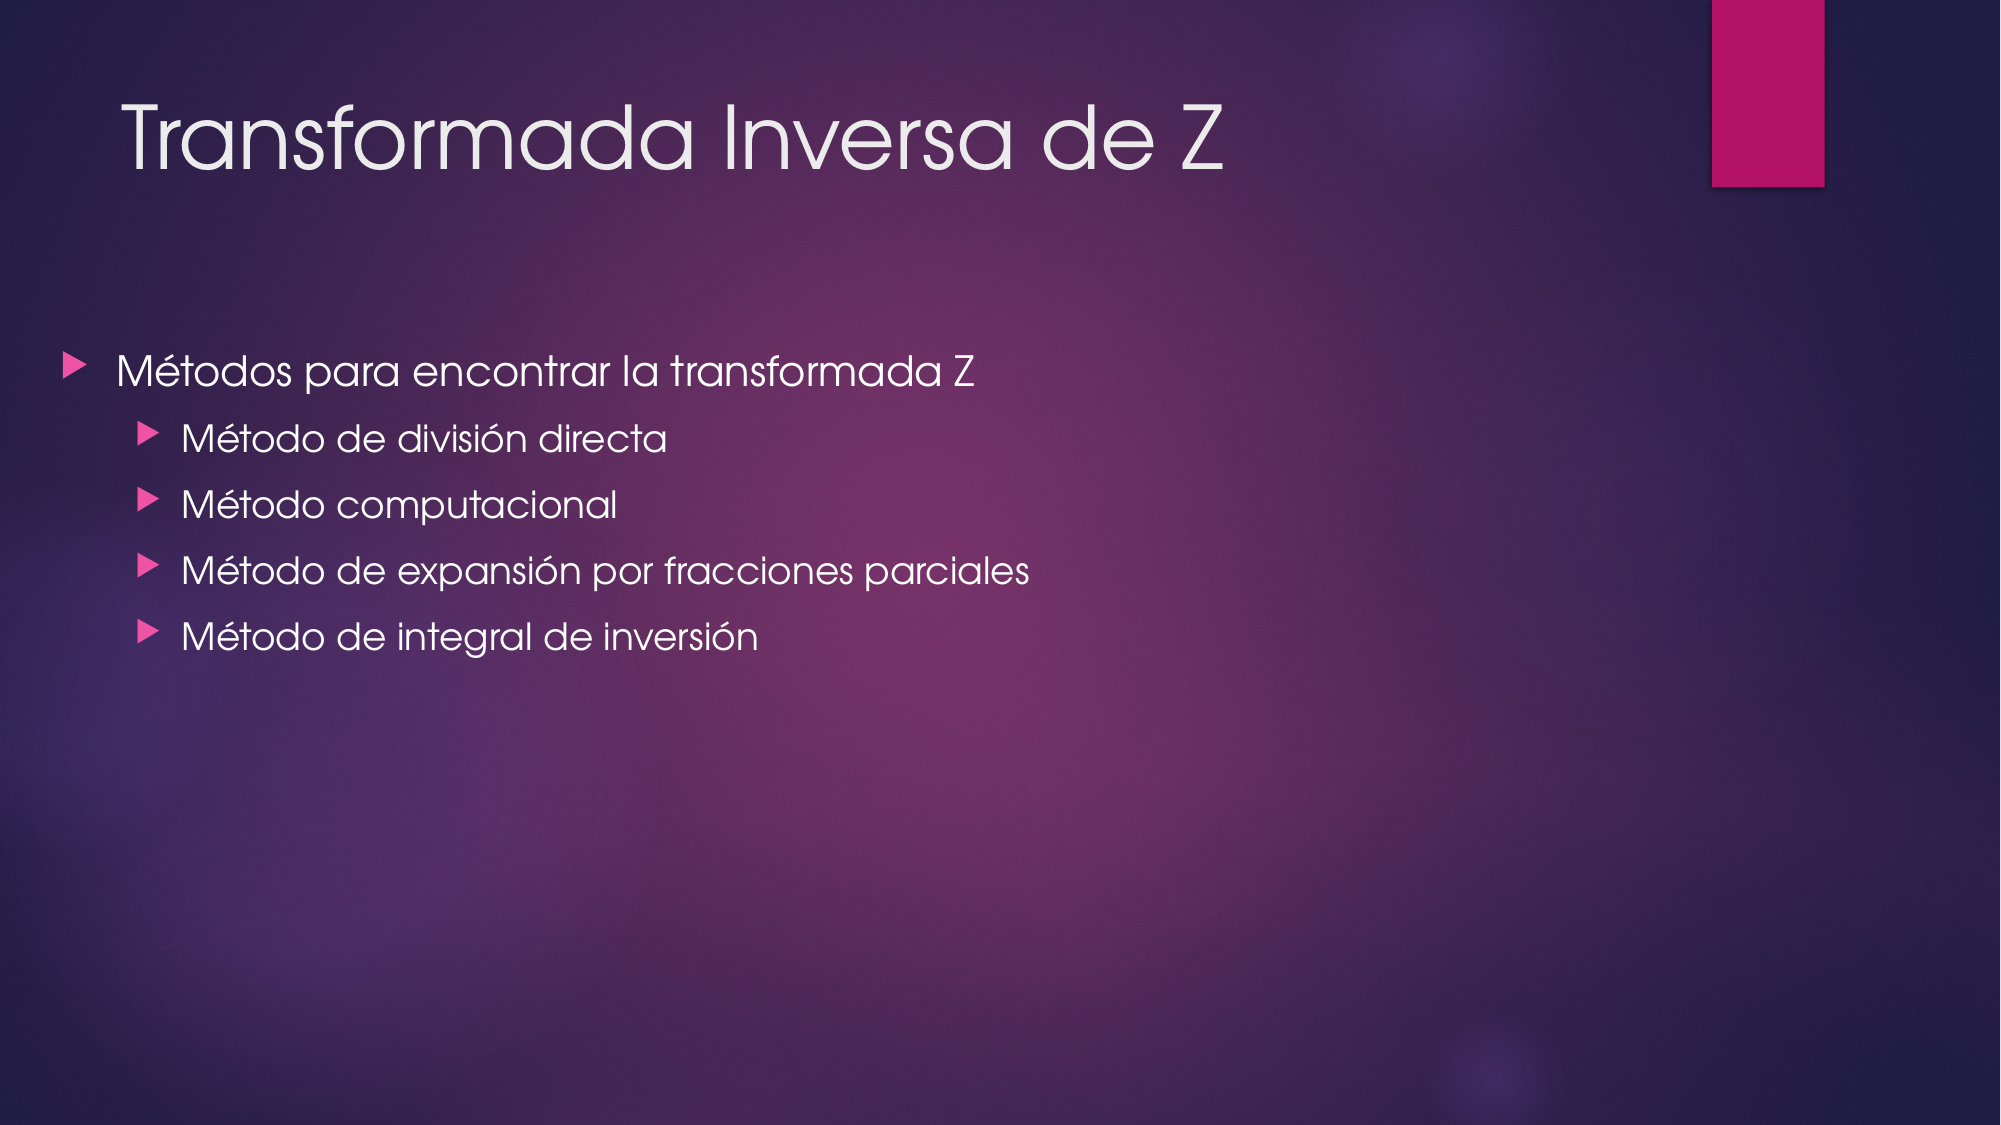

# Transformada Inversa de Z
Métodos para encontrar la transformada Z
Método de división directa
Método computacional
Método de expansión por fracciones parciales
Método de integral de inversión